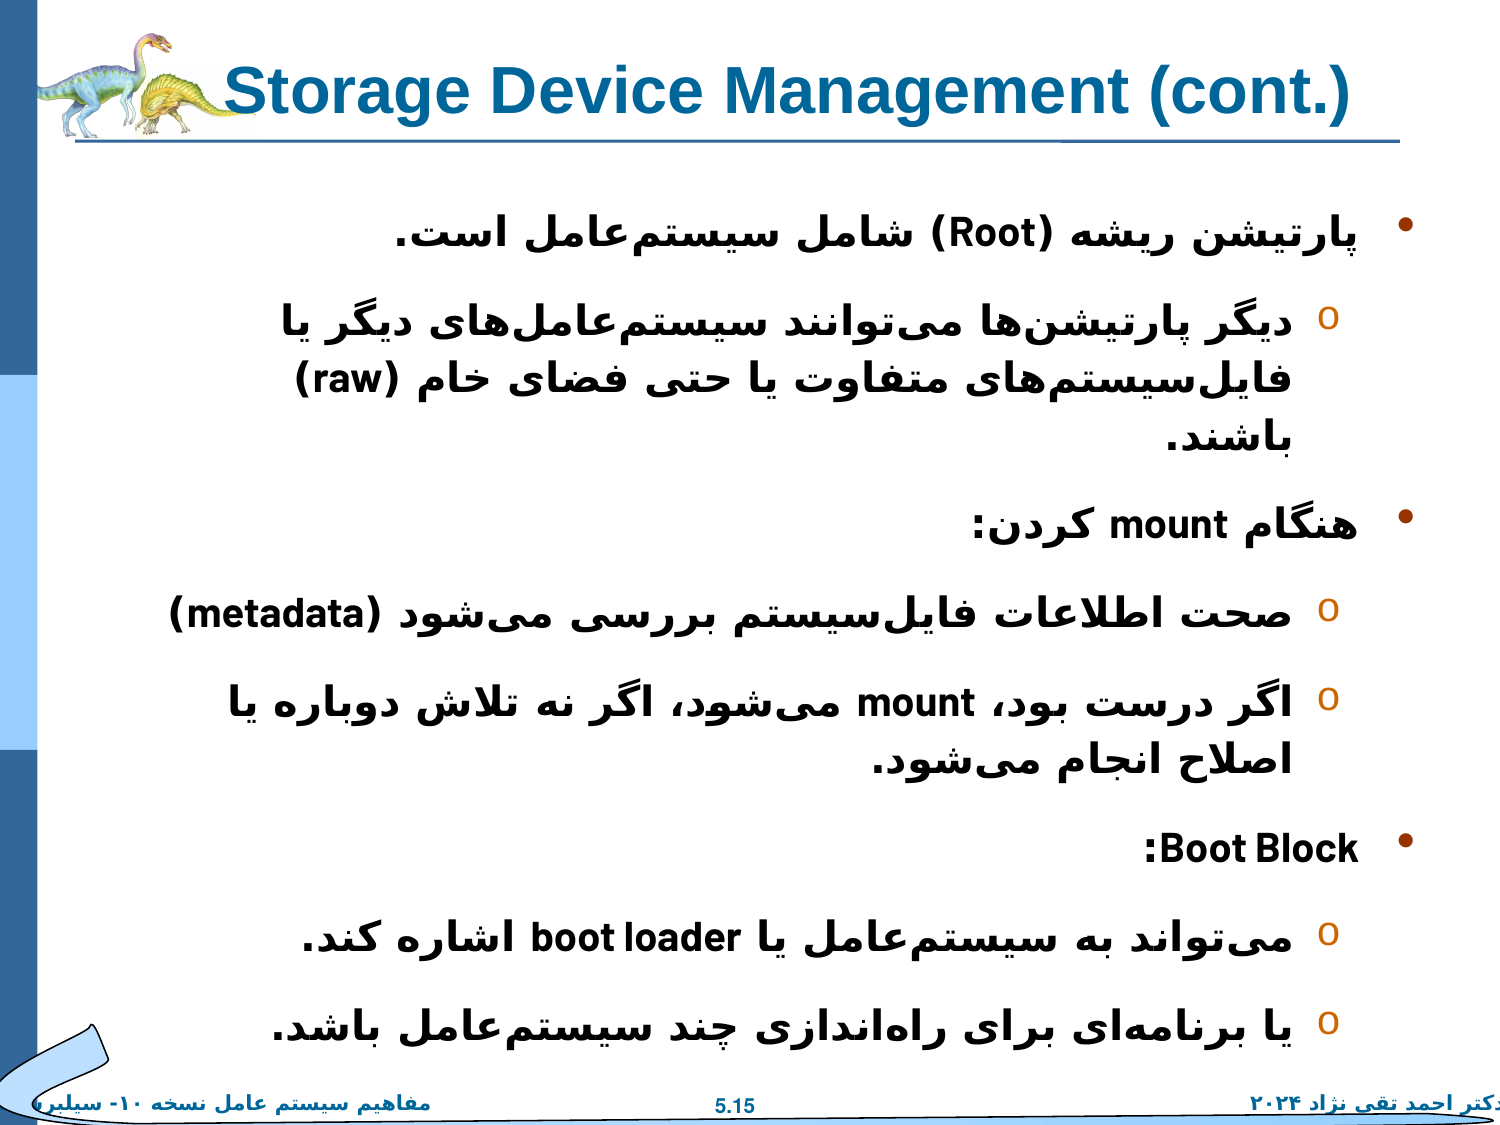

# Storage Device Management (cont.)
پارتیشن ریشه (Root) شامل سیستم‌عامل است.
دیگر پارتیشن‌ها می‌توانند سیستم‌عامل‌های دیگر یا فایل‌سیستم‌های متفاوت یا حتی فضای خام (raw) باشند.
هنگام mount کردن:
صحت اطلاعات فایل‌سیستم بررسی می‌شود (metadata)
اگر درست بود، mount می‌شود، اگر نه تلاش دوباره یا اصلاح انجام می‌شود.
Boot Block:
می‌تواند به سیستم‌عامل یا boot loader اشاره کند.
یا برنامه‌ای برای راه‌اندازی چند سیستم‌عامل باشد.